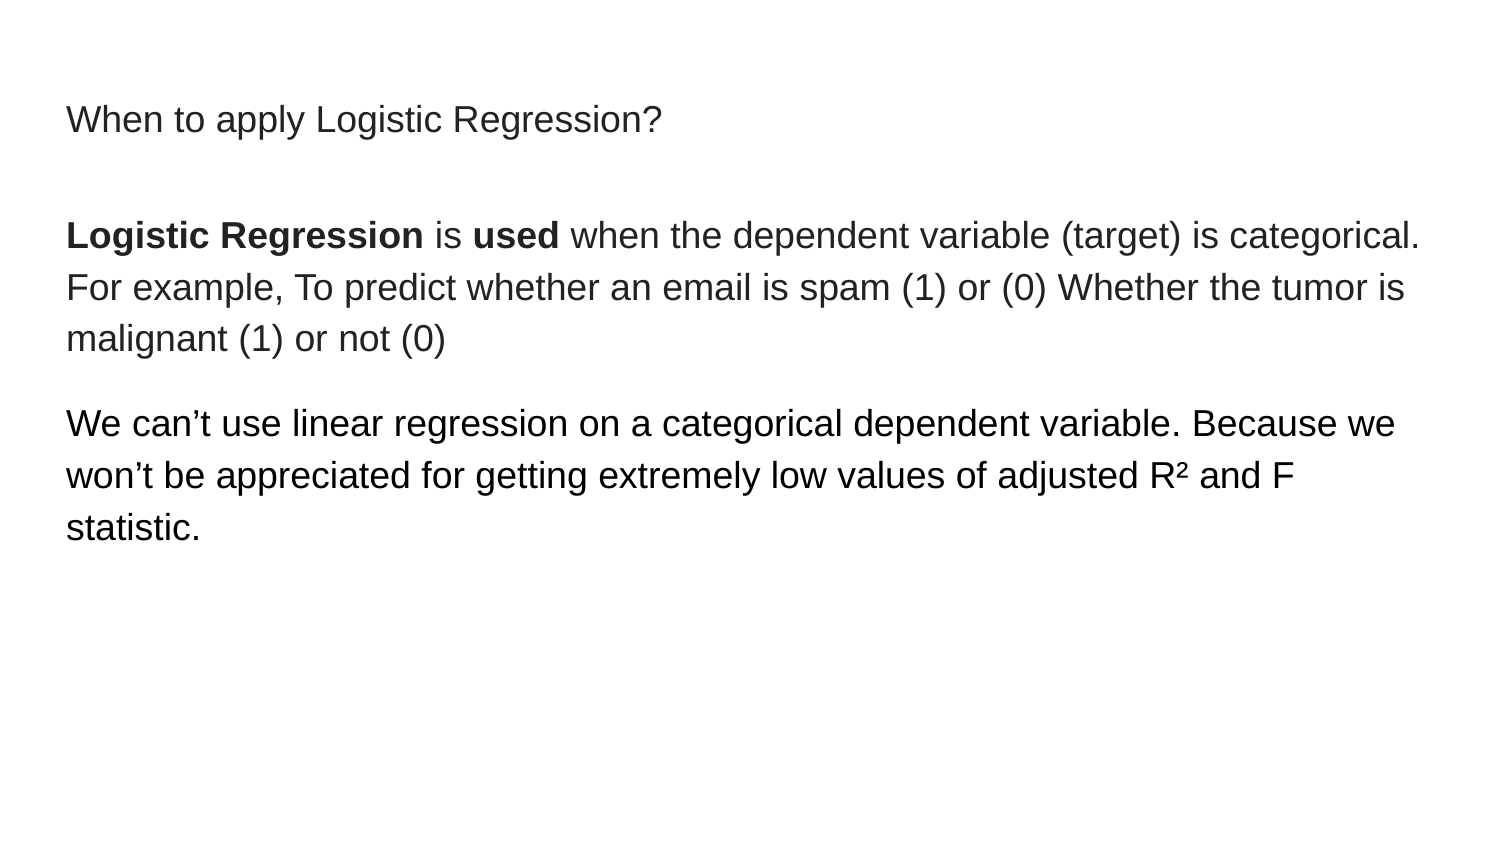

# When to apply Logistic Regression?

Logistic Regression is used when the dependent variable (target) is categorical. For example, To predict whether an email is spam (1) or (0) Whether the tumor is malignant (1) or not (0)
We can’t use linear regression on a categorical dependent variable. Because we won’t be appreciated for getting extremely low values of adjusted R² and F statistic.